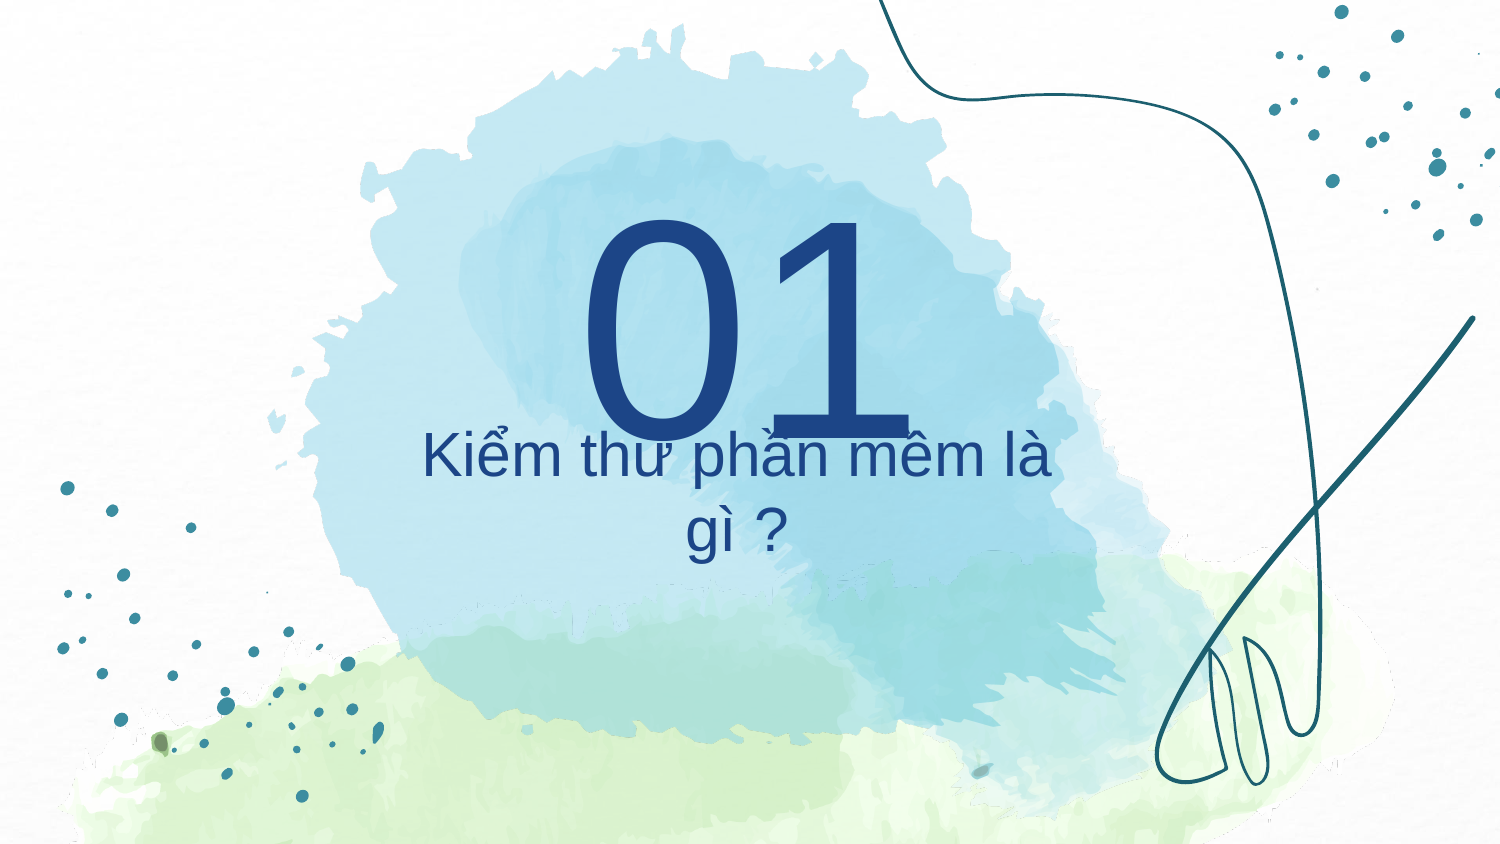

01
# Kiểm thử phần mềm là gì ?